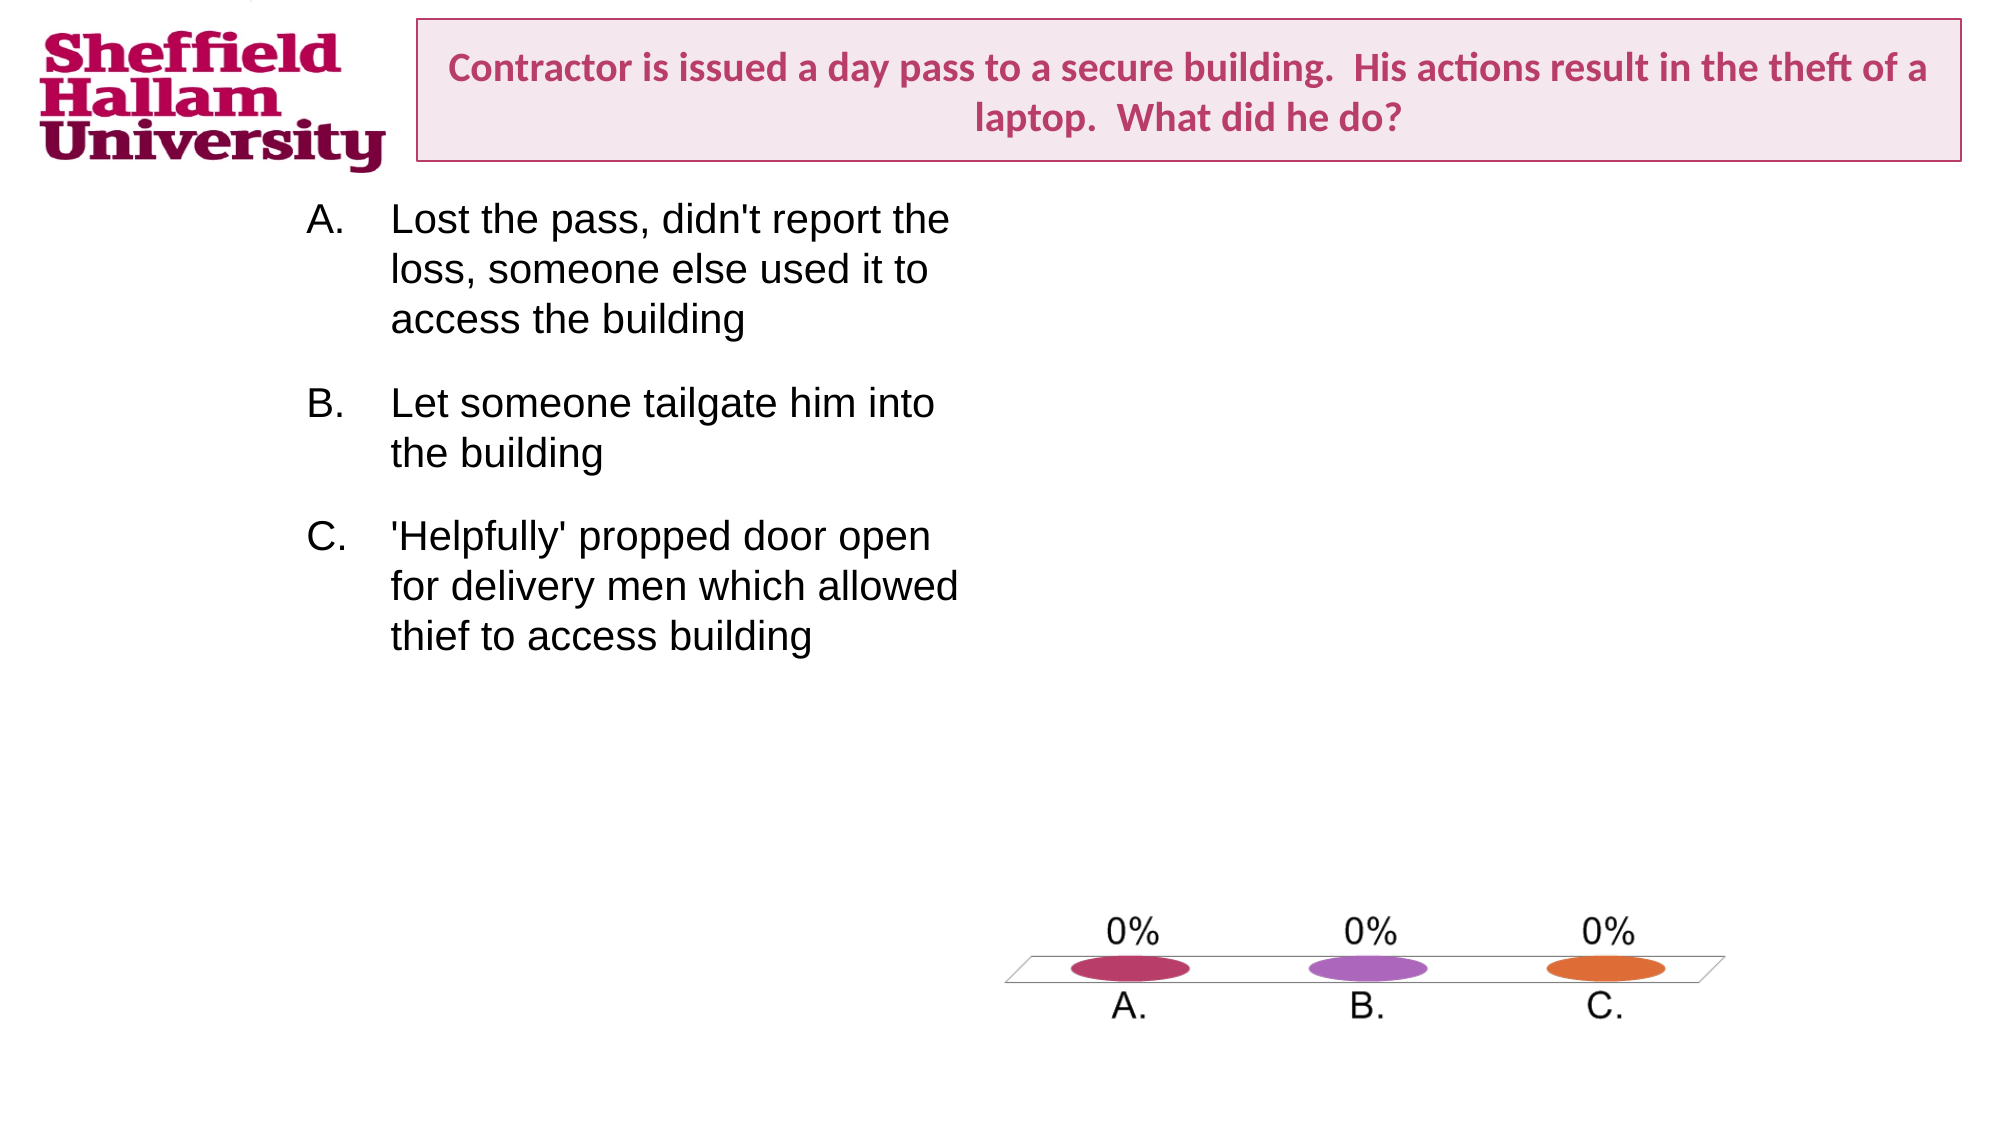

# Contractor is issued a day pass to a secure building.  His actions result in the theft of a laptop.  What did he do?
Lost the pass, didn't report the loss, someone else used it to access the building
Let someone tailgate him into the building
'Helpfully' propped door open for delivery men which allowed thief to access building